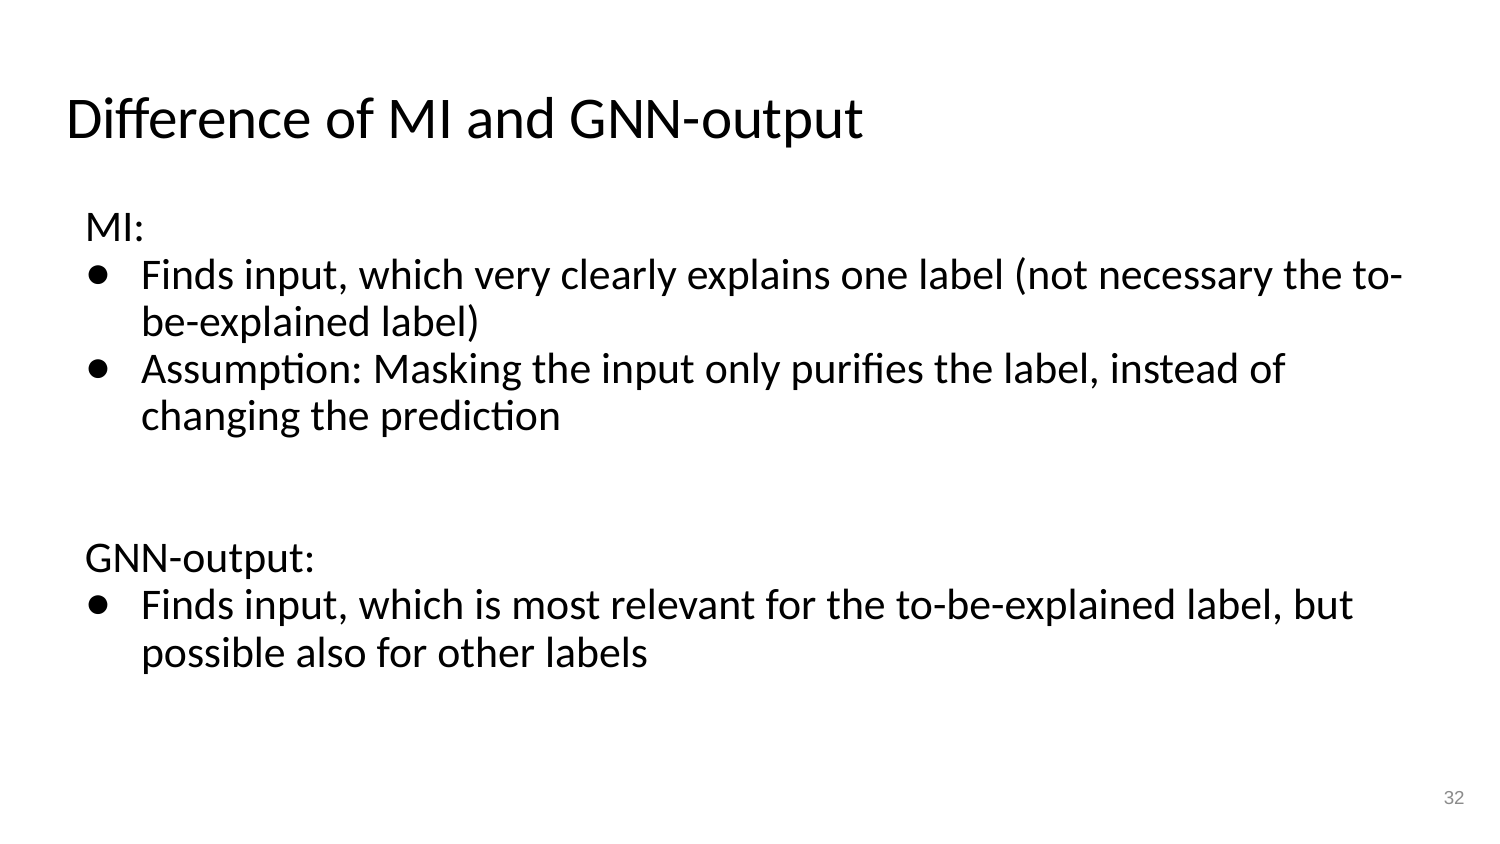

# Difference of MI and GNN-output
MI:
Finds input, which very clearly explains one label (not necessary the to-be-explained label)
Assumption: Masking the input only purifies the label, instead of changing the prediction

GNN-output:
Finds input, which is most relevant for the to-be-explained label, but possible also for other labels

32